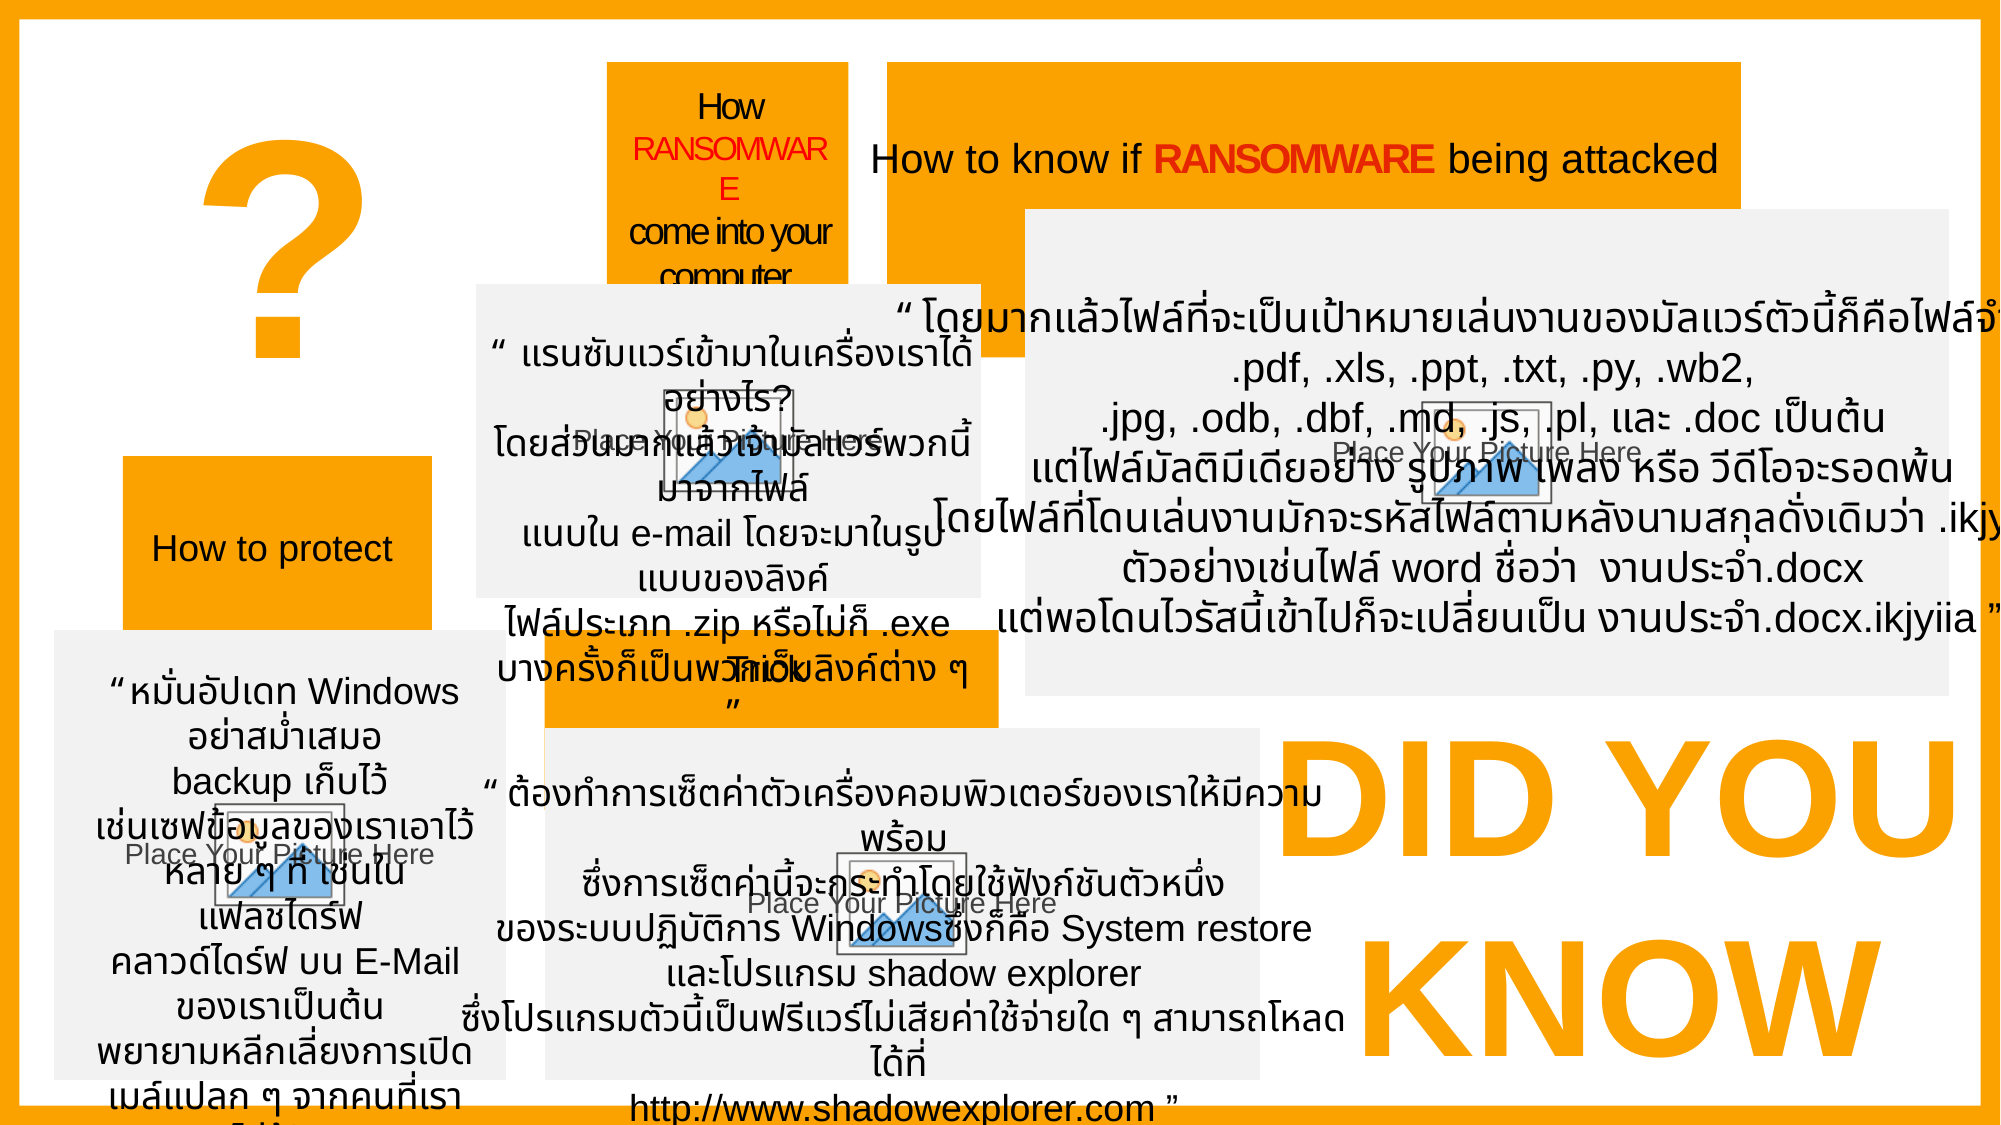

?
How RANSOMWARE
come into your computer
How to know if RANSOMWARE being attacked

“ โดยมากแล้วไฟล์ที่จะเป็นเป้าหมายเล่นงานของมัลแวร์ตัวนี้ก็คือไฟล์จำพวก
.pdf, .xls, .ppt, .txt, .py, .wb2,
.jpg, .odb, .dbf, .md, .js, .pl, และ .doc เป็นต้น
แต่ไฟล์มัลติมีเดียอย่าง รูปภาพ เพลง หรือ วีดีโอจะรอดพ้น
 โดยไฟล์ที่โดนเล่นงานมักจะรหัสไฟล์ตามหลังนามสกุลดั่งเดิมว่า .ikjyiia
ตัวอย่างเช่นไฟล์ word ชื่อว่า  งานประจำ.docx
แต่พอโดนไวรัสนี้เข้าไปก็จะเปลี่ยนเป็น งานประจำ.docx.ikjyiia ”

“ แรนซัมแวร์เข้ามาในเครื่องเราได้อย่างไร?
โดยส่วนมากแล้วเจ้ามัลแวร์พวกนี้มาจากไฟล์
แนบใน e-mail โดยจะมาในรูปแบบของลิงค์
ไฟล์ประเภท .zip หรือไม่ก็ .exe
บางครั้งก็เป็นพวกเว็บลิงค์ต่าง ๆ ”
How to protect

Trick
“หมั่นอัปเดท Windows อย่าสม่ำเสมอ
backup เก็บไว้
เช่นเซฟข้อมูลของเราเอาไว้หลาย ๆ ที่ เช่นในแฟลชไดร์ฟ
คลาวด์ไดร์ฟ บน E-Mail ของเราเป็นต้น
พยายามหลีกเลี่ยงการเปิดเมล์แปลก ๆ จากคนที่เราไม่รู้จัก
ไม่เปิดเว็บลิงค์ที่ไม่มีที่มาที่ไป ”
DID YOU KNOW

“ ต้องทำการเซ็ตค่าตัวเครื่องคอมพิวเตอร์ของเราให้มีความพร้อม
ซึ่งการเซ็ตค่านี้จะกระทำโดยใช้ฟังก์ชันตัวหนึ่ง
ของระบบปฏิบัติการ Windowsซึ่งก็คือ System restore
 และโปรแกรม shadow explorer
ซึ่งโปรแกรมตัวนี้เป็นฟรีแวร์ไม่เสียค่าใช้จ่ายใด ๆ สามารถโหลดได้ที่
http://www.shadowexplorer.com ”